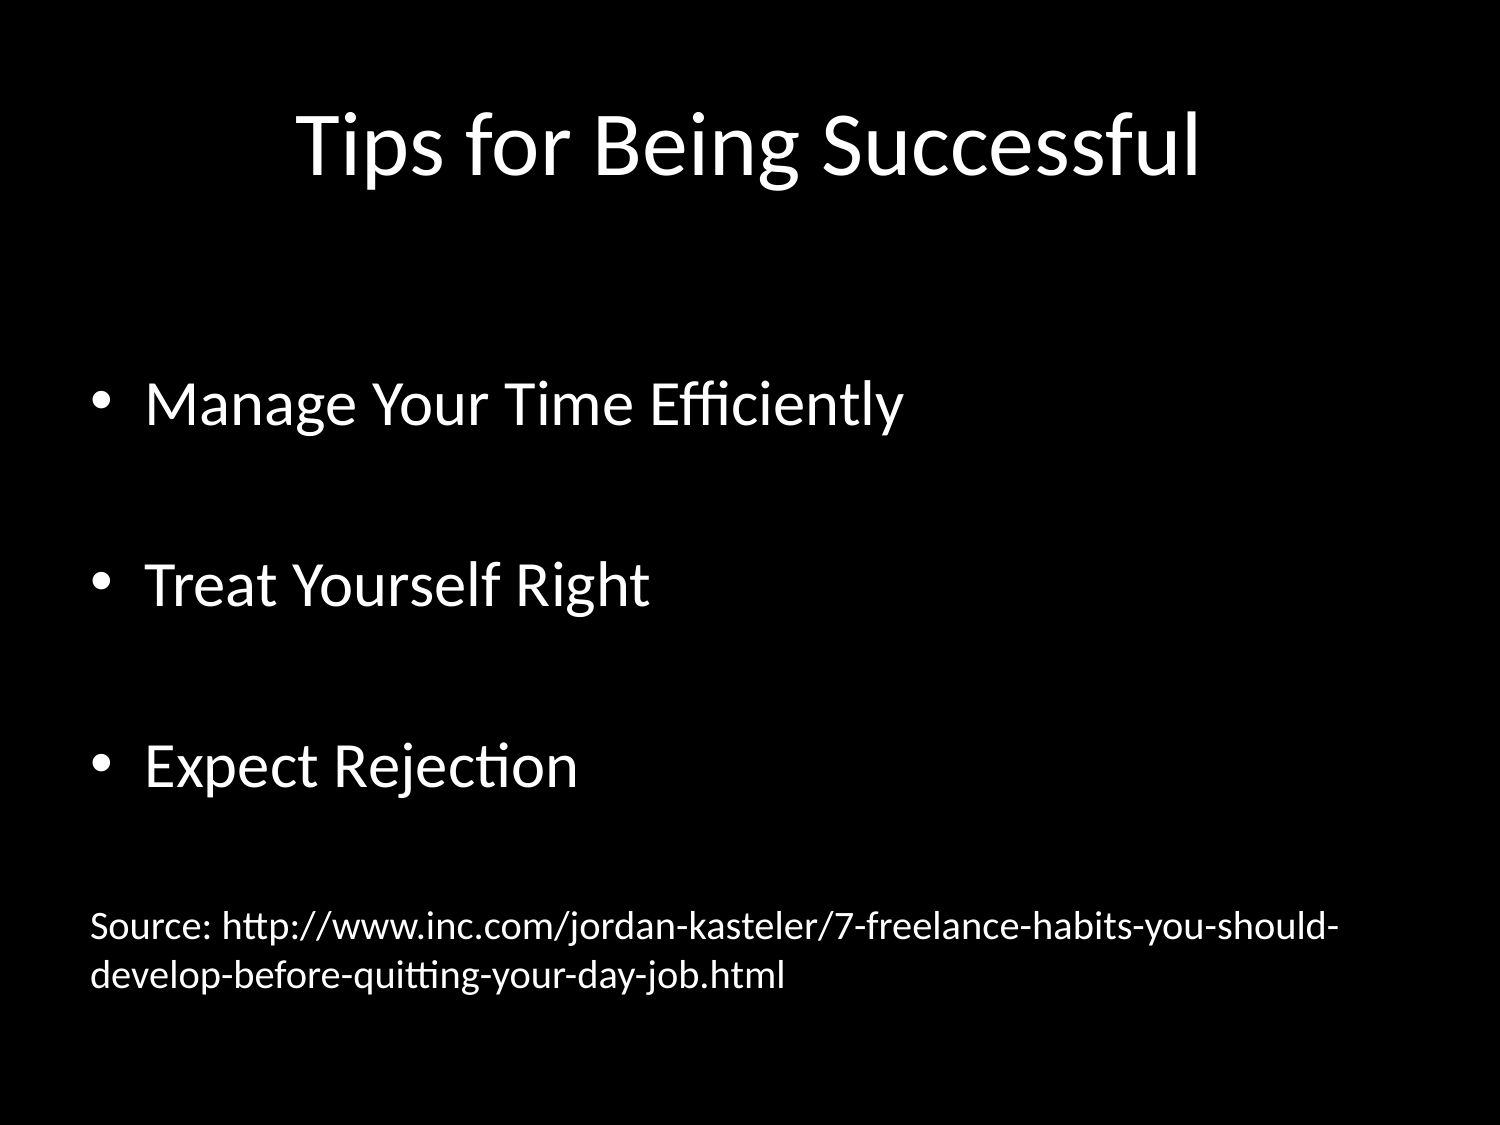

# Tips for Being Successful

Manage Your Time Efficiently

Treat Yourself Right

Expect Rejection

Source: http://www.inc.com/jordan-kasteler/7-freelance-habits-you-should-develop-before-quitting-your-day-job.html